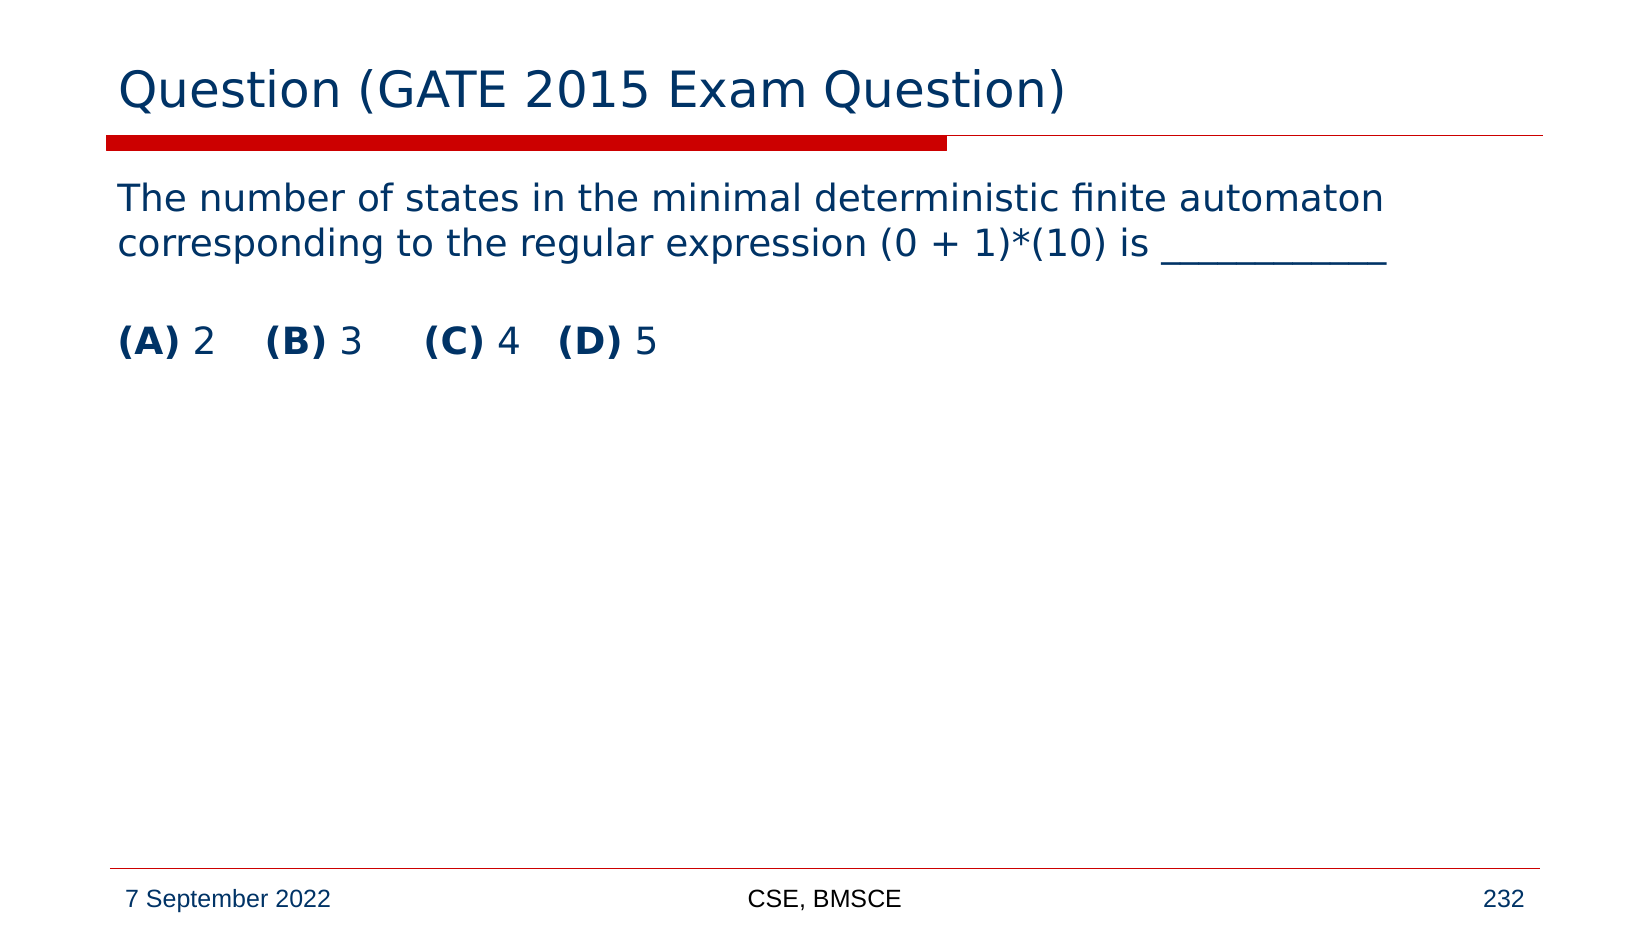

# Question (GATE 2015 Exam Question)
The number of states in the minimal deterministic finite automaton corresponding to the regular expression (0 + 1)*(10) is ____________
(A) 2    (B) 3     (C) 4   (D) 5

CSE, BMSCE
232
7 September 2022